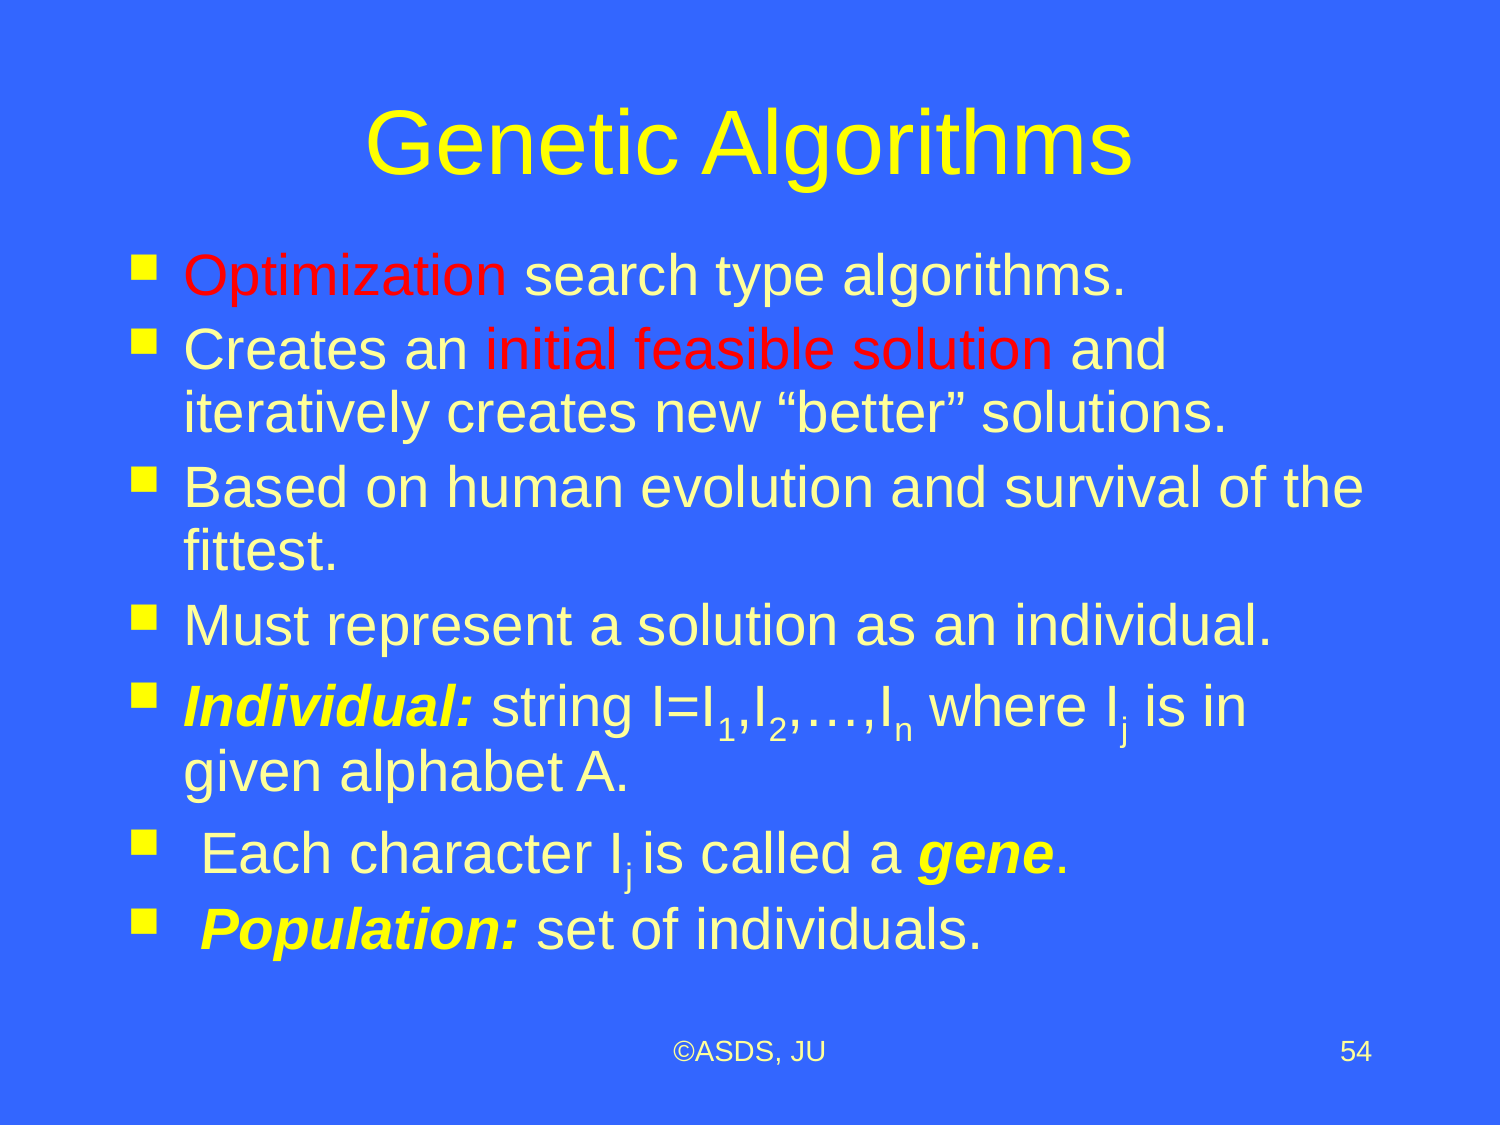

# Genetic Algorithms
Optimization search type algorithms.
Creates an initial feasible solution and iteratively creates new “better” solutions.
Based on human evolution and survival of the fittest.
Must represent a solution as an individual.
Individual: string I=I1,I2,…,In where Ij is in given alphabet A.
 Each character Ij is called a gene.
 Population: set of individuals.
©ASDS, JU
54